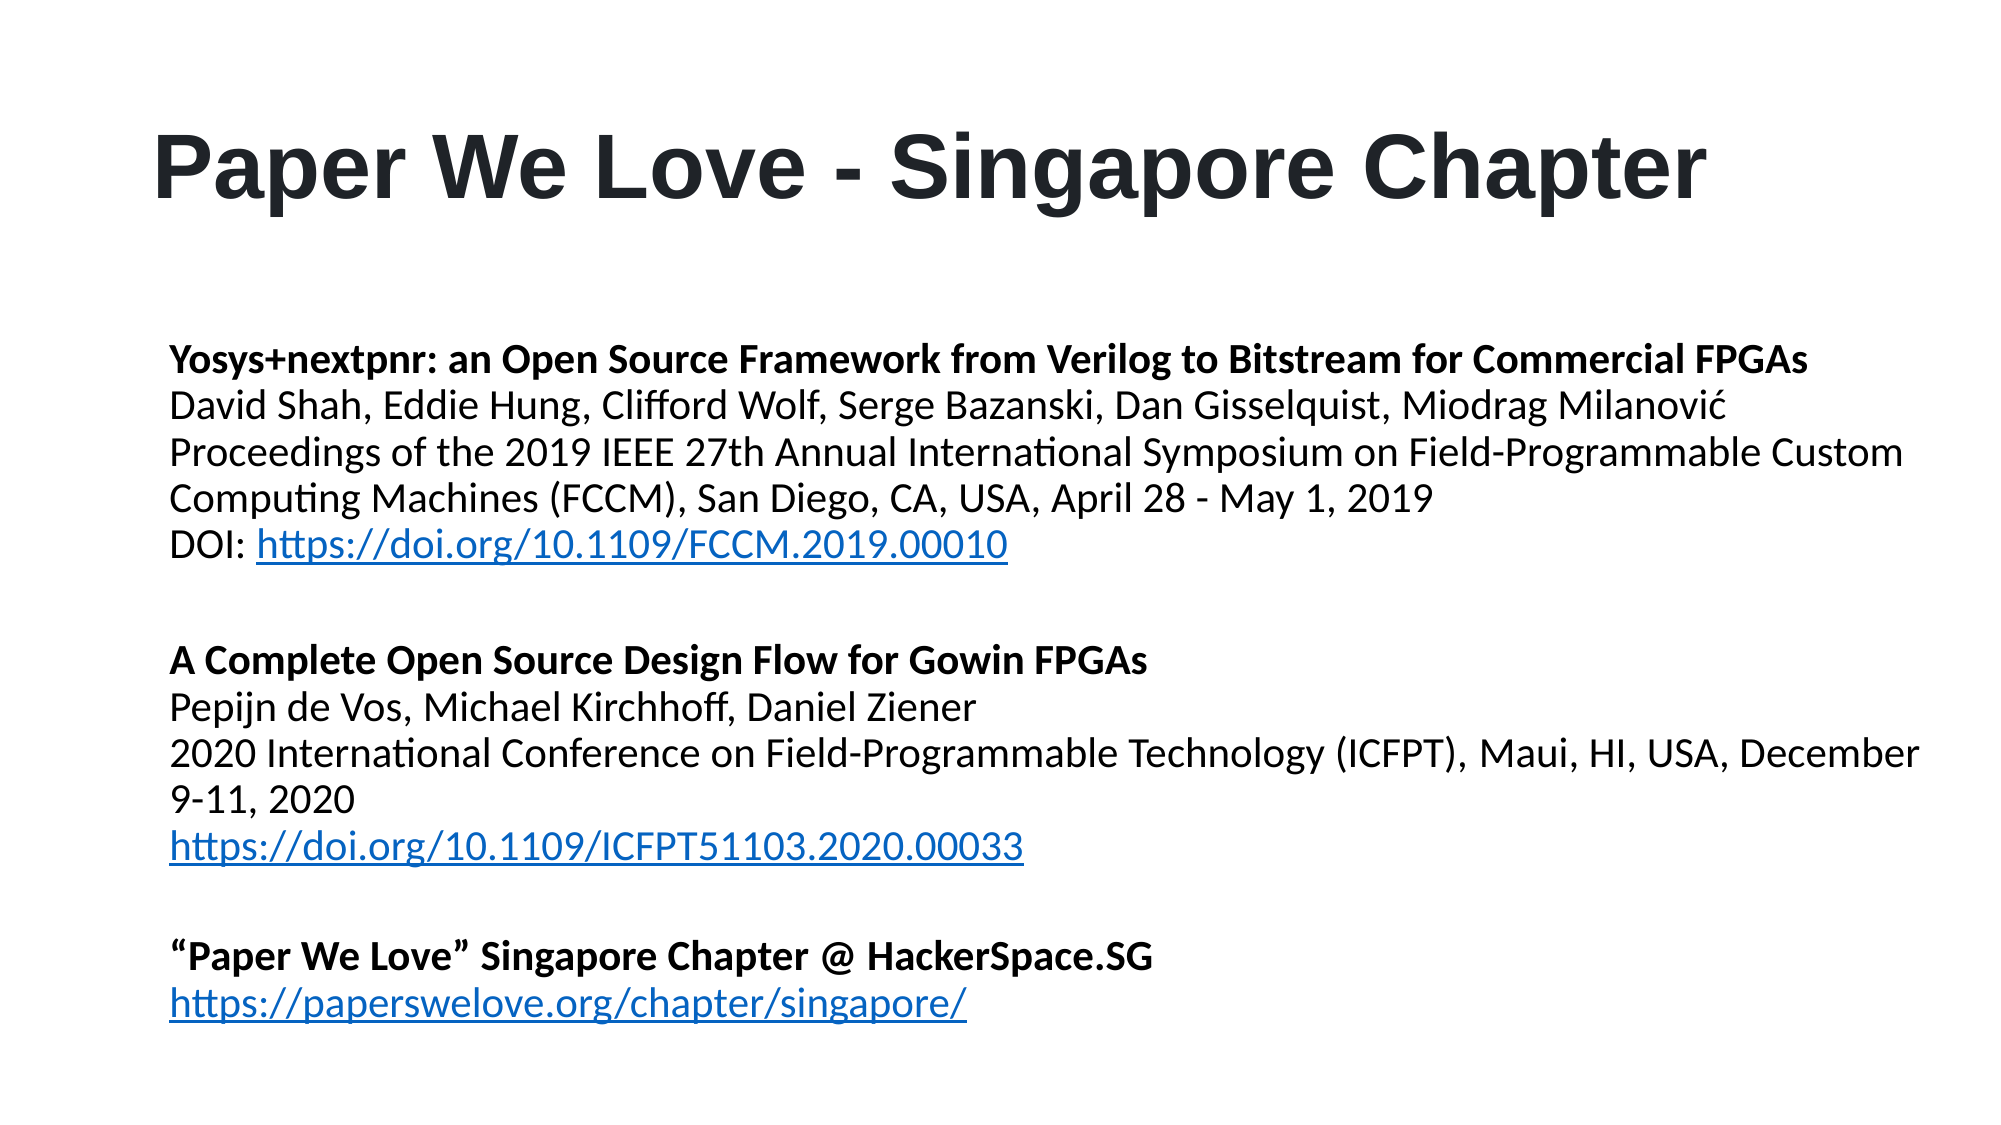

# Paper We Love - Singapore Chapter
Yosys+nextpnr: an Open Source Framework from Verilog to Bitstream for Commercial FPGAs
David Shah, Eddie Hung, Clifford Wolf, Serge Bazanski, Dan Gisselquist, Miodrag Milanović
Proceedings of the 2019 IEEE 27th Annual International Symposium on Field-Programmable Custom Computing Machines (FCCM), San Diego, CA, USA, April 28 - May 1, 2019
DOI: https://doi.org/10.1109/FCCM.2019.00010
A Complete Open Source Design Flow for Gowin FPGAs
Pepijn de Vos, Michael Kirchhoff, Daniel Ziener
2020 International Conference on Field-Programmable Technology (ICFPT), Maui, HI, USA, December 9-11, 2020
https://doi.org/10.1109/ICFPT51103.2020.00033
“Paper We Love” Singapore Chapter @ HackerSpace.SG
https://paperswelove.org/chapter/singapore/